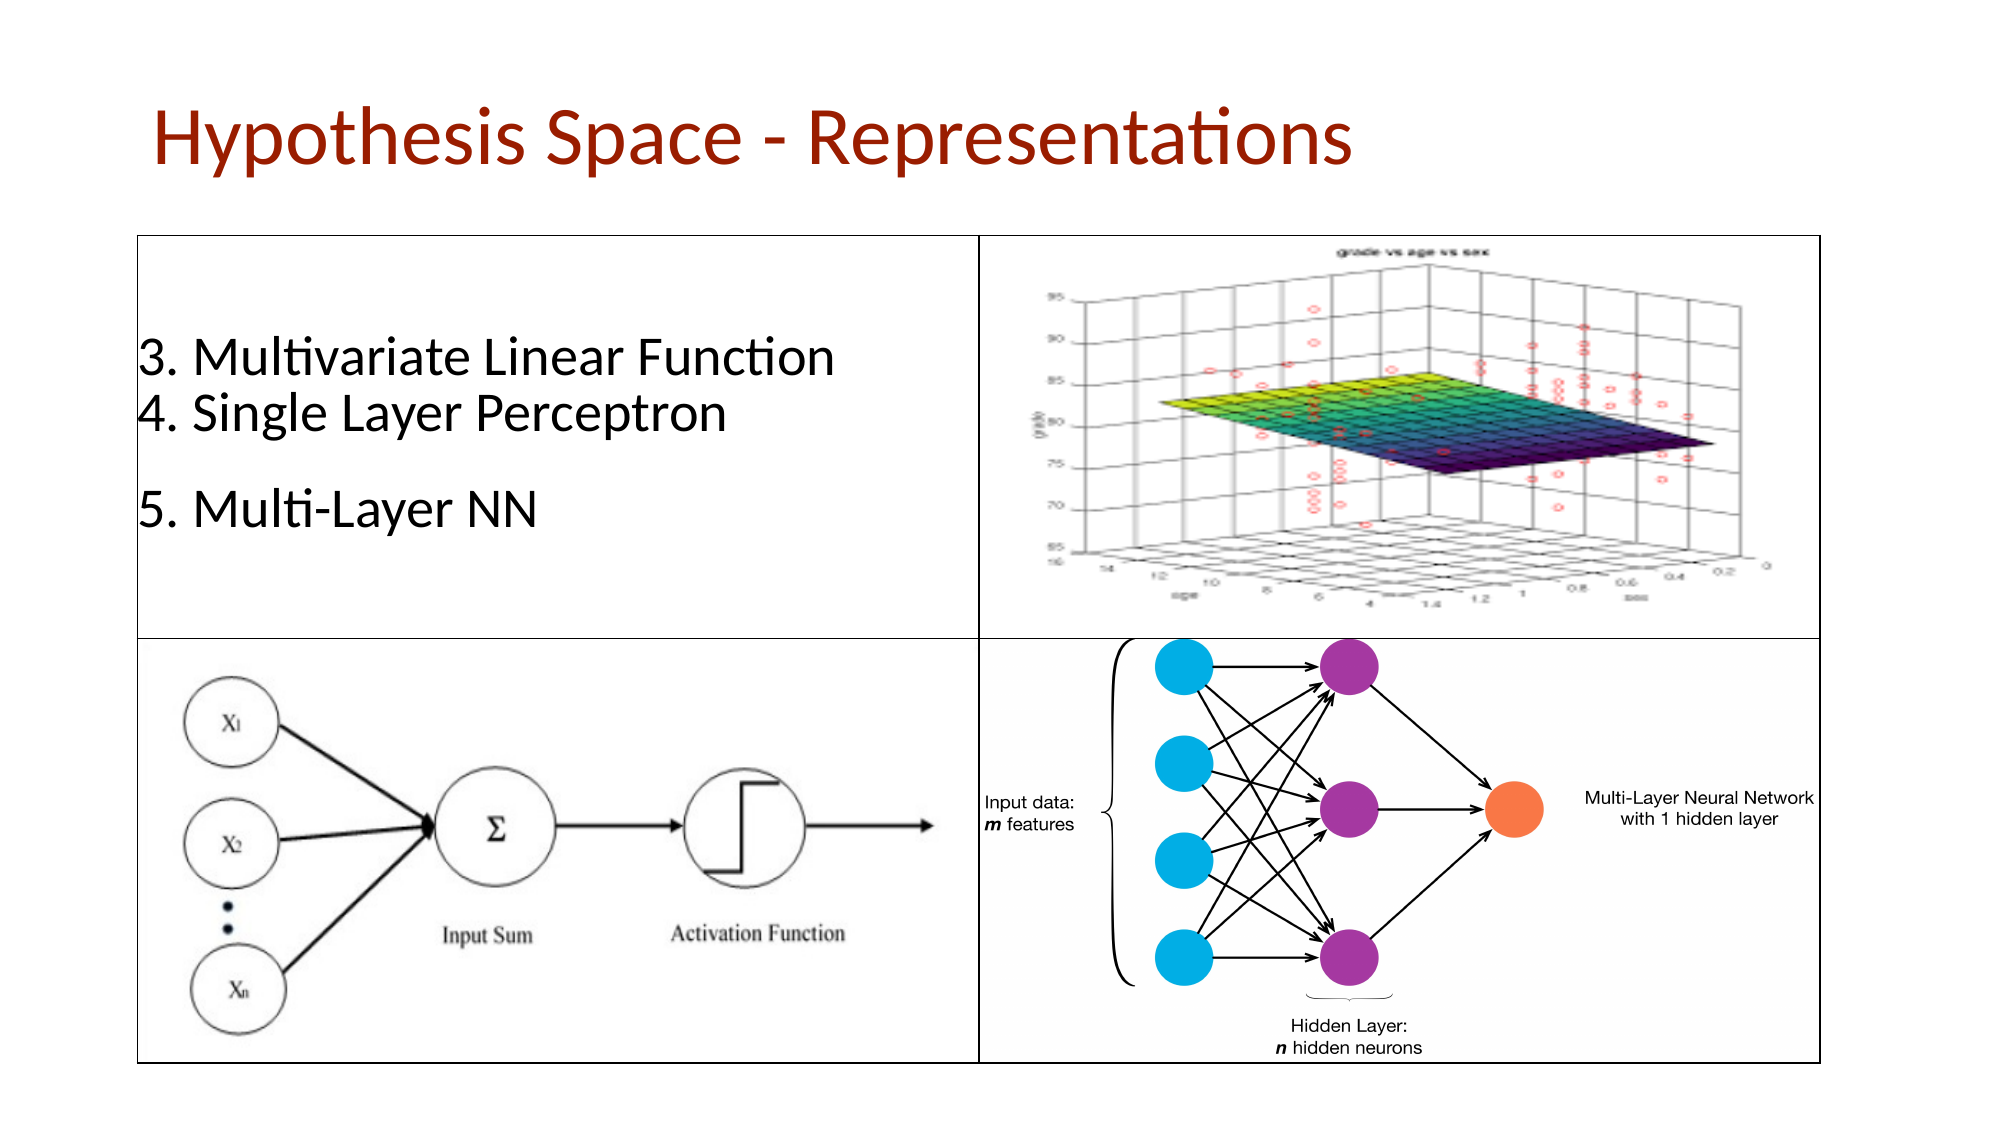

# Hypothesis Space - Representations
| 3. Multivariate Linear Function 4. Single Layer Perceptron 5. Multi-Layer NN |  |
| --- | --- |
|  |  |